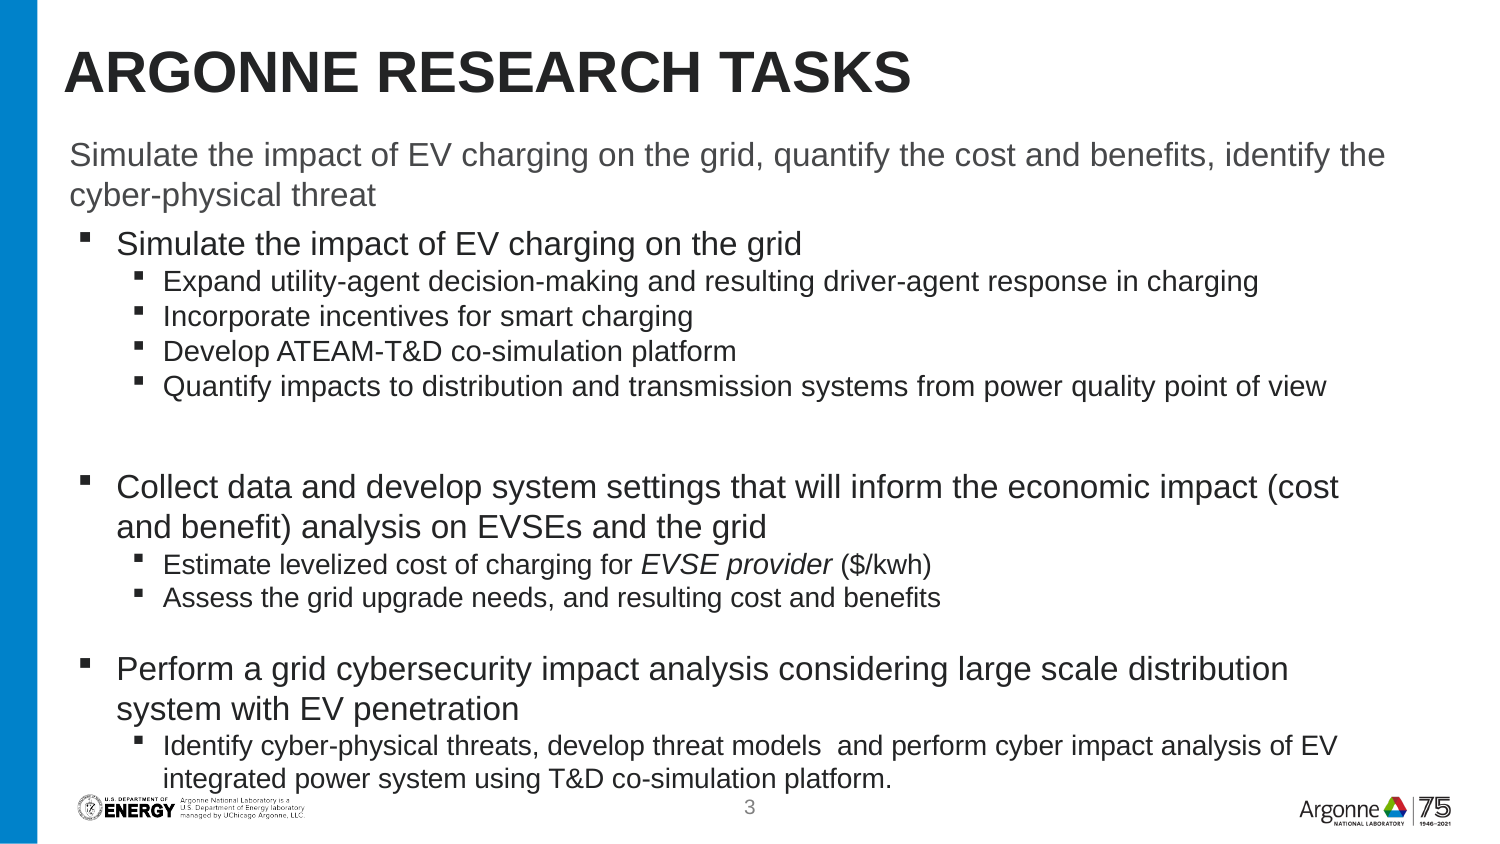

# Argonne research tasks
Simulate the impact of EV charging on the grid, quantify the cost and benefits, identify the cyber-physical threat
Simulate the impact of EV charging on the grid
Expand utility-agent decision-making and resulting driver-agent response in charging
Incorporate incentives for smart charging
Develop ATEAM-T&D co-simulation platform
Quantify impacts to distribution and transmission systems from power quality point of view

Collect data and develop system settings that will inform the economic impact (cost and benefit) analysis on EVSEs and the grid
Estimate levelized cost of charging for EVSE provider ($/kwh)
Assess the grid upgrade needs, and resulting cost and benefits

Perform a grid cybersecurity impact analysis considering large scale distribution system with EV penetration
Identify cyber-physical threats, develop threat models  and perform cyber impact analysis of EV integrated power system using T&D co-simulation platform.
3